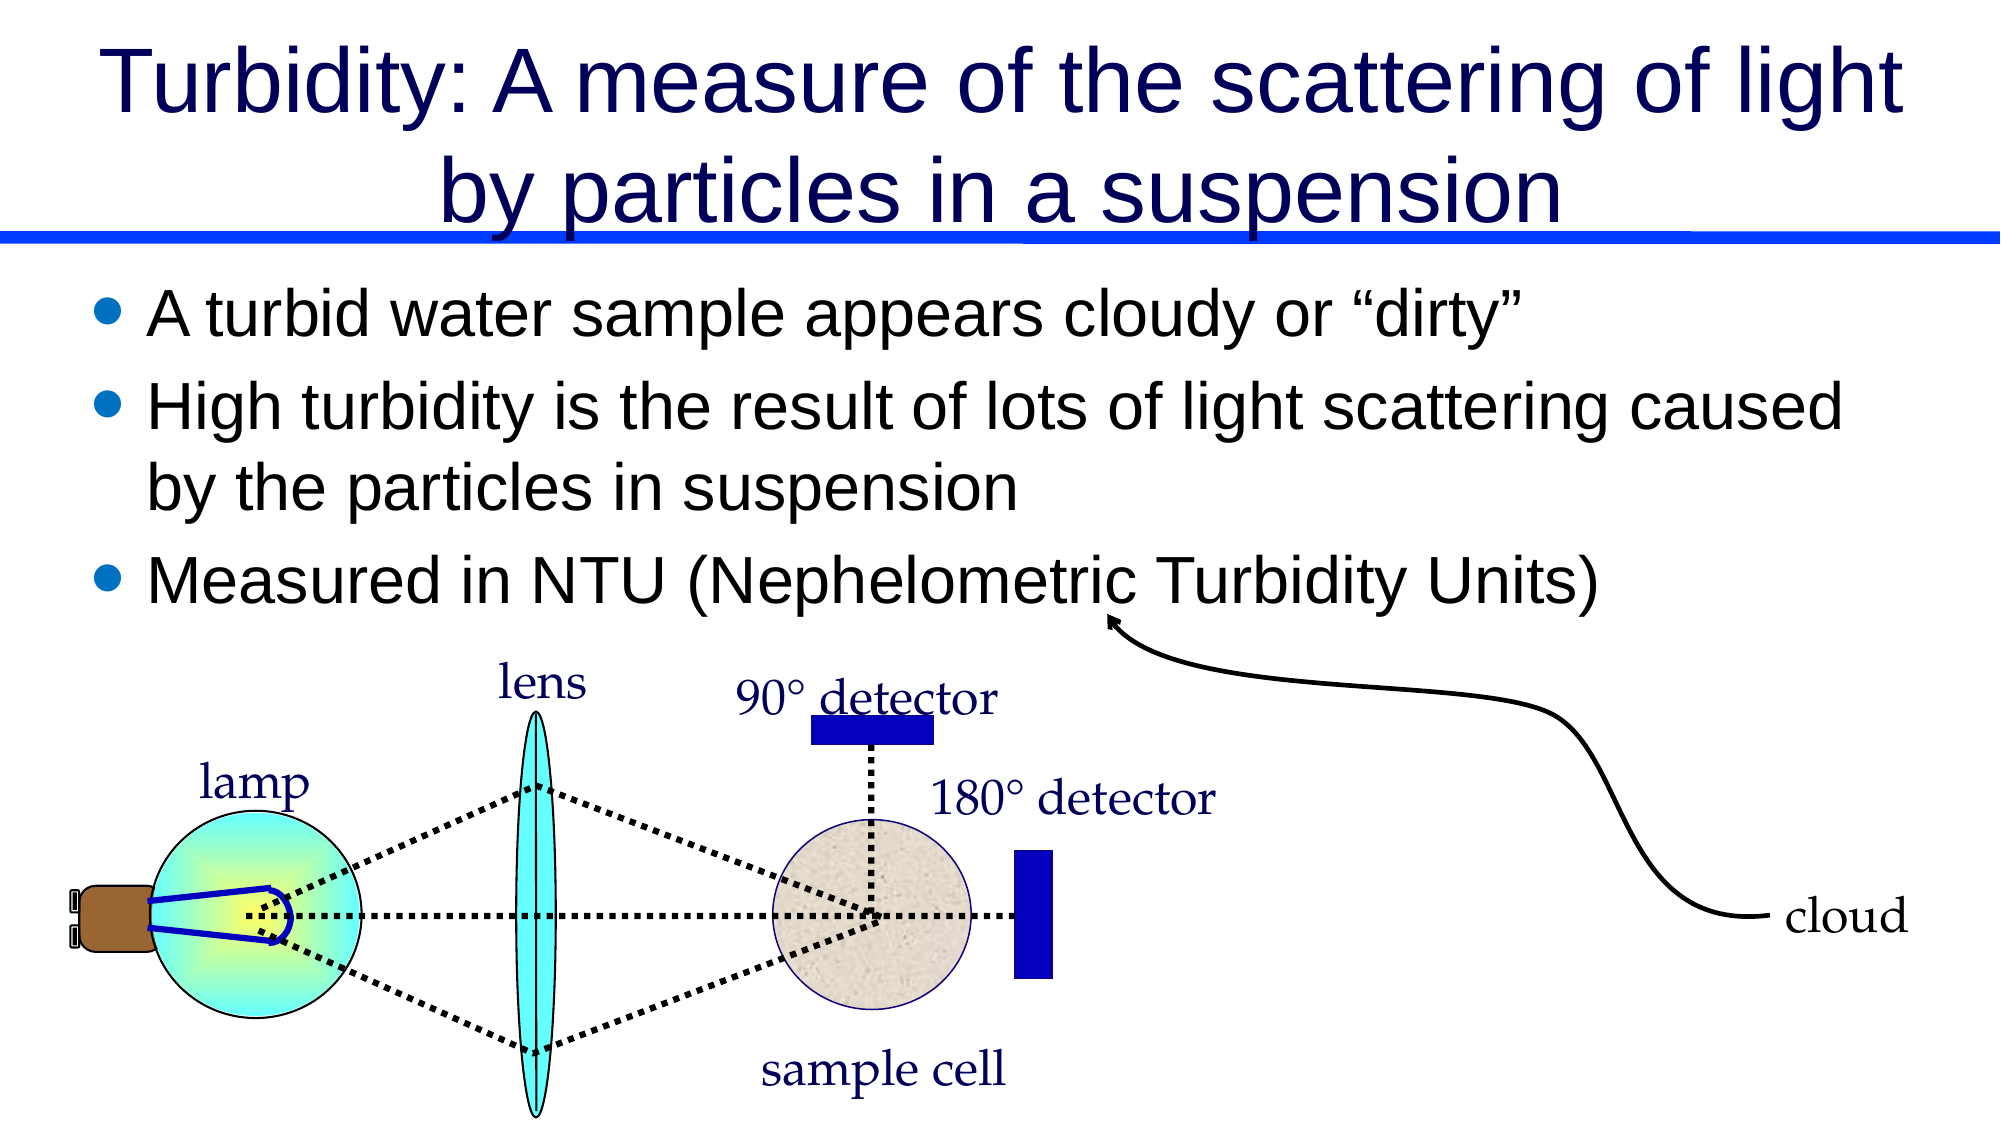

# Turbidity: A measure of the scattering of light by particles in a suspension
A turbid water sample appears cloudy or “dirty”
High turbidity is the result of lots of light scattering caused by the particles in suspension
Measured in NTU (Nephelometric Turbidity Units)

lens
90° detector

lamp
180° detector

cloud

sample cell